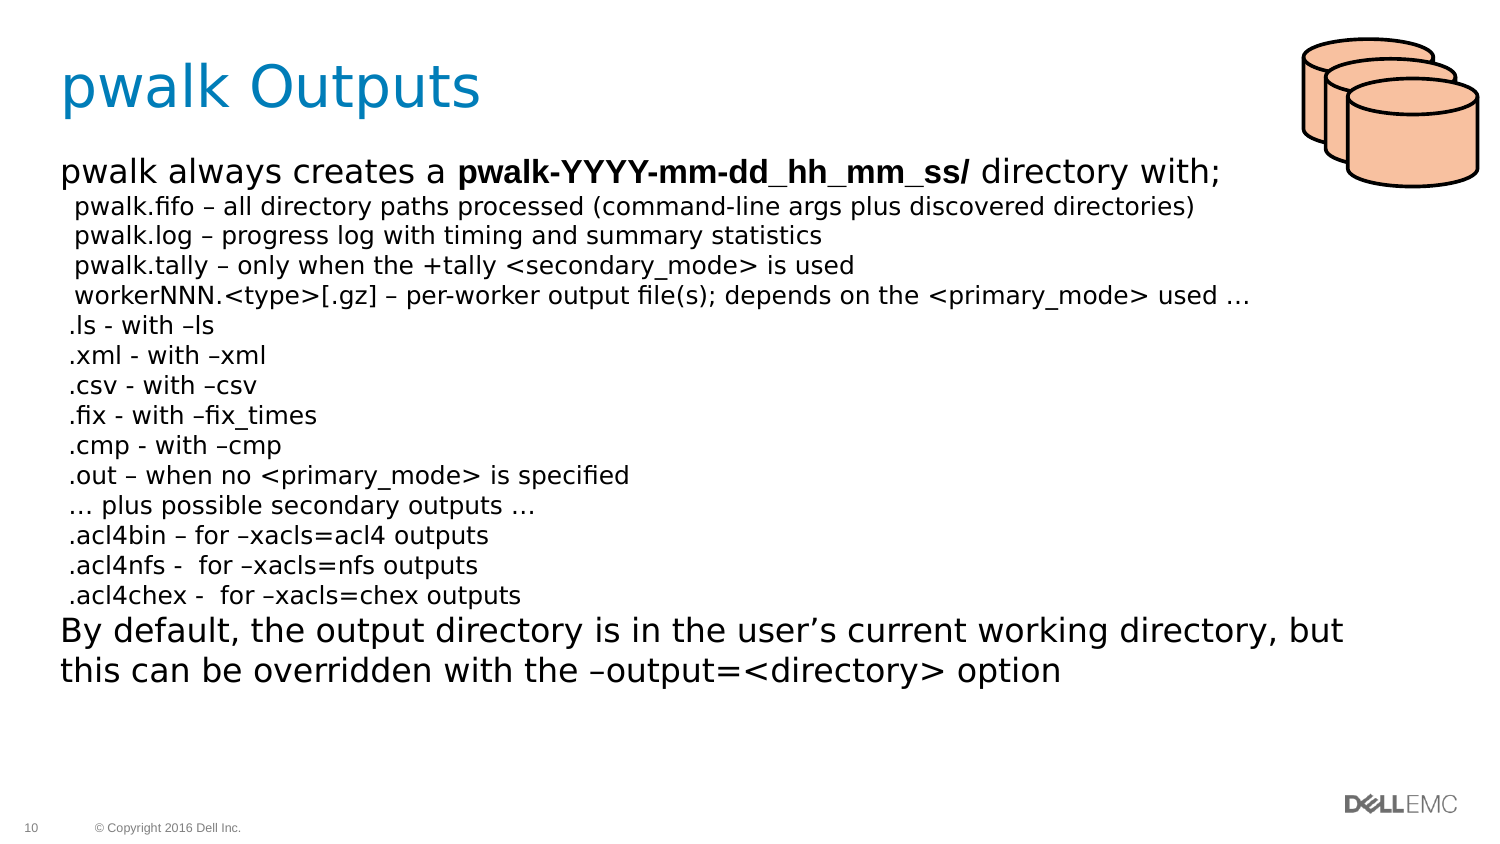

# pwalk Outputs

pwalk always creates a pwalk-YYYY-mm-dd_hh_mm_ss/ directory with;
pwalk.fifo – all directory paths processed (command-line args plus discovered directories)
pwalk.log – progress log with timing and summary statistics
pwalk.tally – only when the +tally <secondary_mode> is used
workerNNN.<type>[.gz] – per-worker output file(s); depends on the <primary_mode> used …
.ls - with –ls
.xml - with –xml
.csv - with –csv
.fix - with –fix_times
.cmp - with –cmp
.out – when no <primary_mode> is specified
… plus possible secondary outputs …
.acl4bin – for –xacls=acl4 outputs
.acl4nfs -  for –xacls=nfs outputs
.acl4chex -  for –xacls=chex outputs
By default, the output directory is in the user’s current working directory, but this can be overridden with the –output=<directory> option